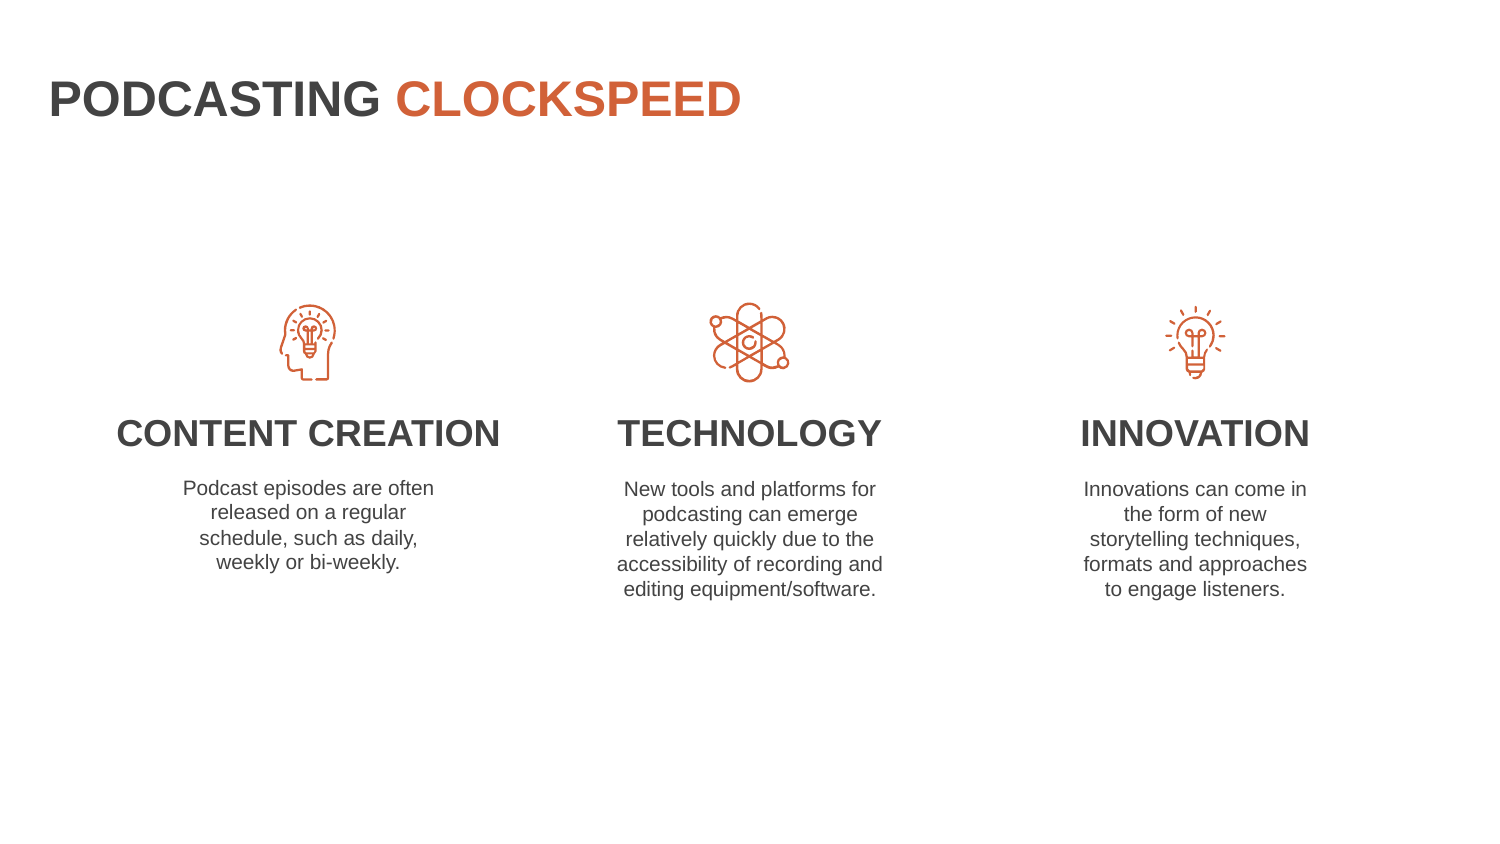

PODCASTING CLOCKSPEED

# CONTENT CREATION
TECHNOLOGY
INNOVATION
Podcast episodes are often released on a regular schedule, such as daily, weekly or bi-weekly.
New tools and platforms for podcasting can emerge relatively quickly due to the accessibility of recording and editing equipment/software.

Innovations can come in the form of new storytelling techniques, formats and approaches to engage listeners.